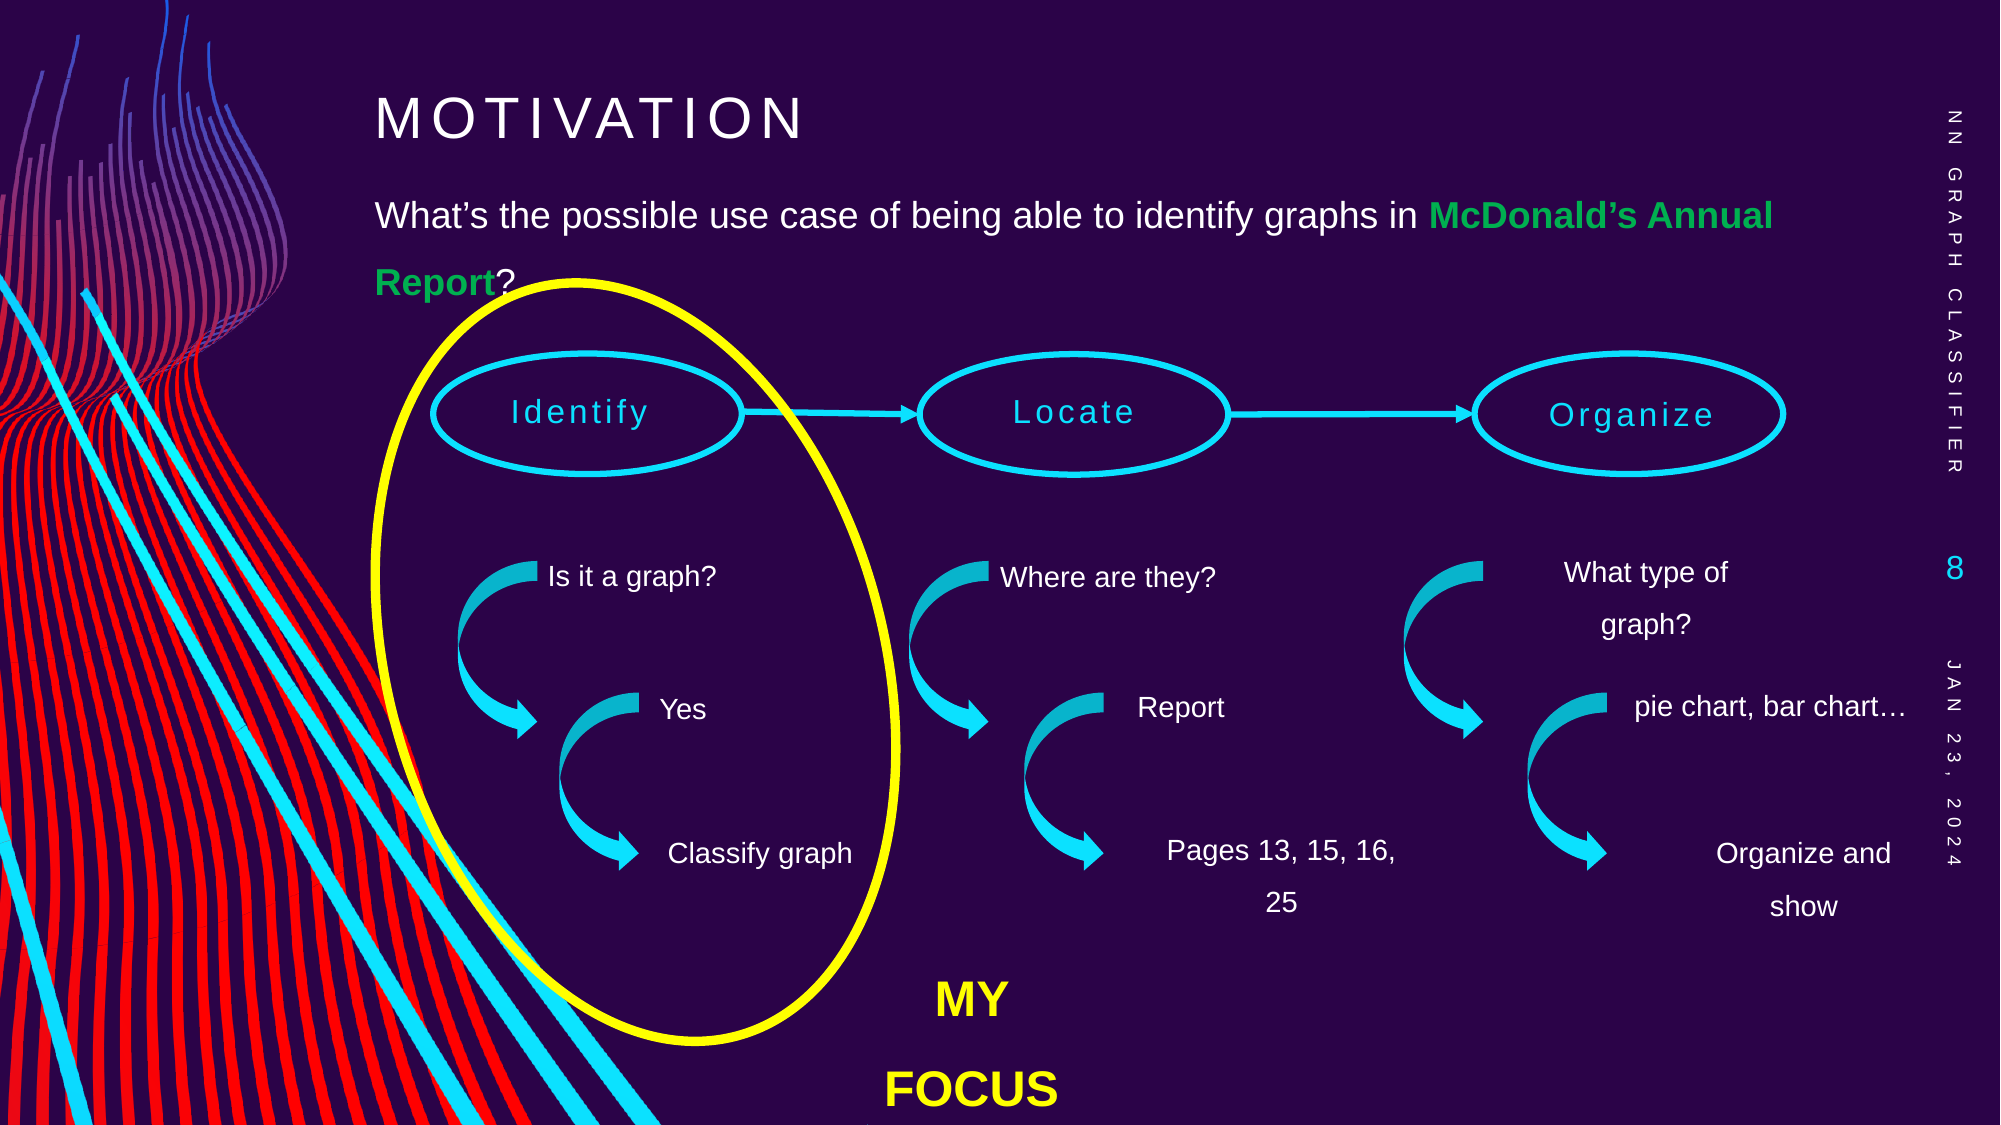

# Motivation
What’s the possible use case of being able to identify graphs in McDonald’s Annual Report?
NN Graph Classifier

Locate
Identify
Organize
8
What type of graph?
Is it a graph?
Where are they?

pie chart, bar chart…
Report
Yes

Pages 13, 15, 16, 25
Classify graph
Organize and show
Jan 23, 2024
MY FOCUS